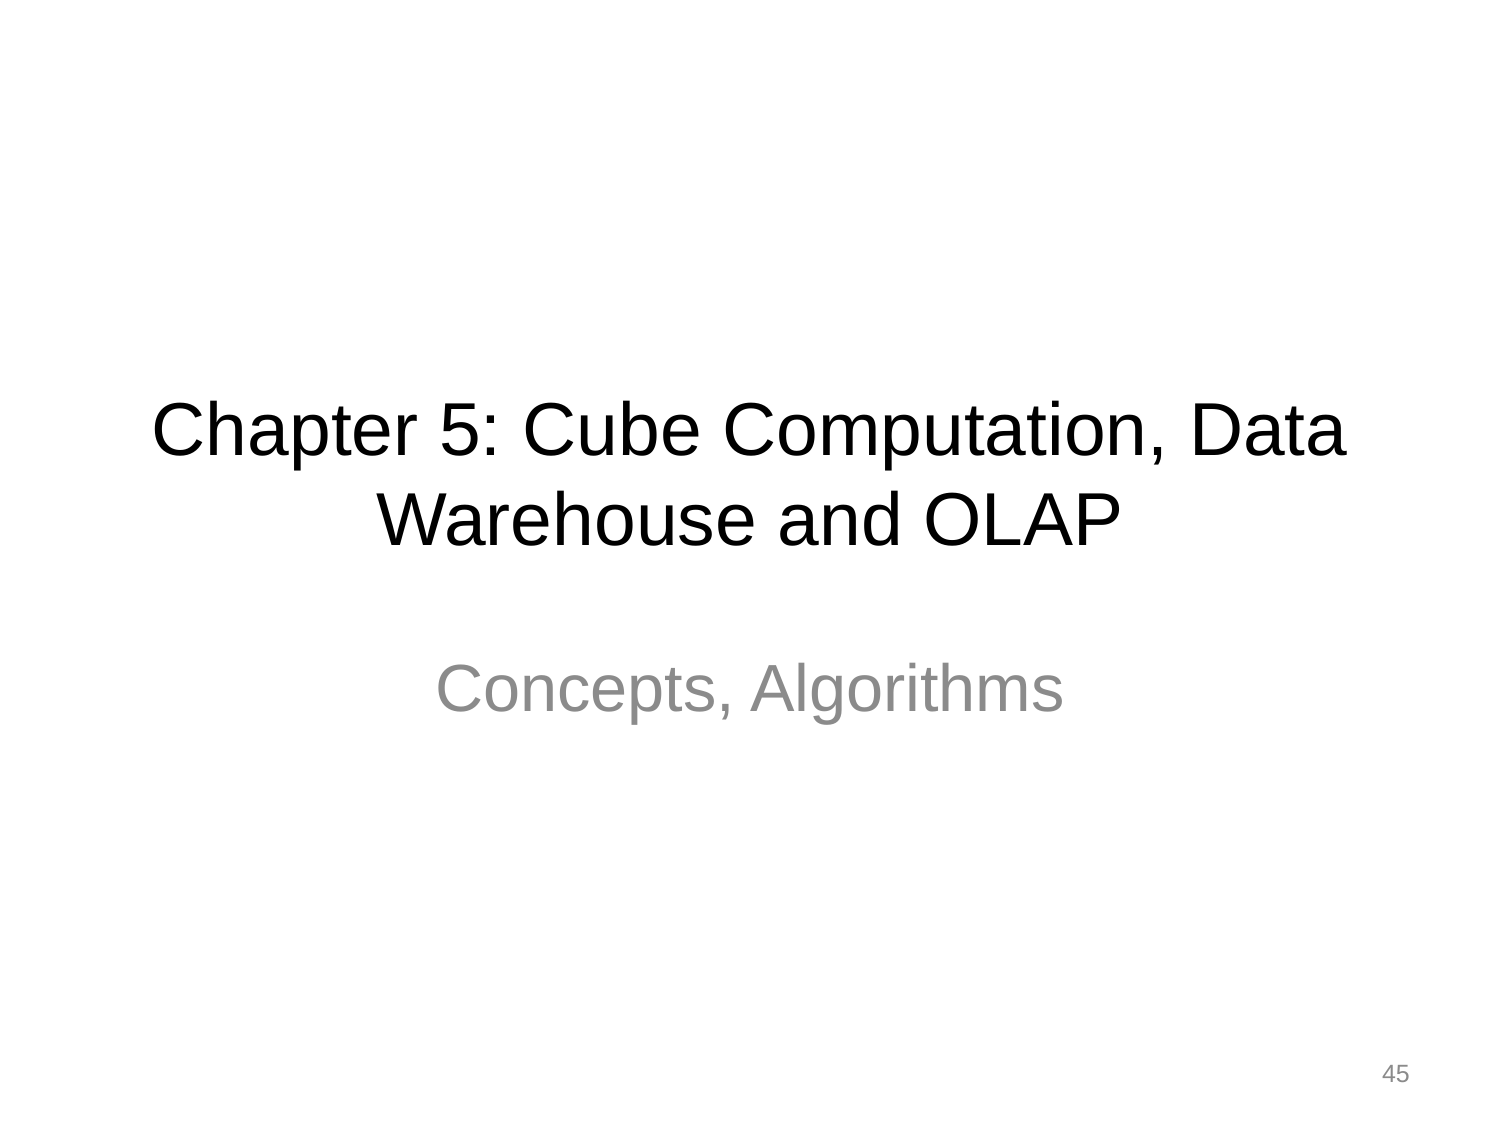

# Chapter 5: Cube Computation, Data Warehouse and OLAP
Concepts, Algorithms
45